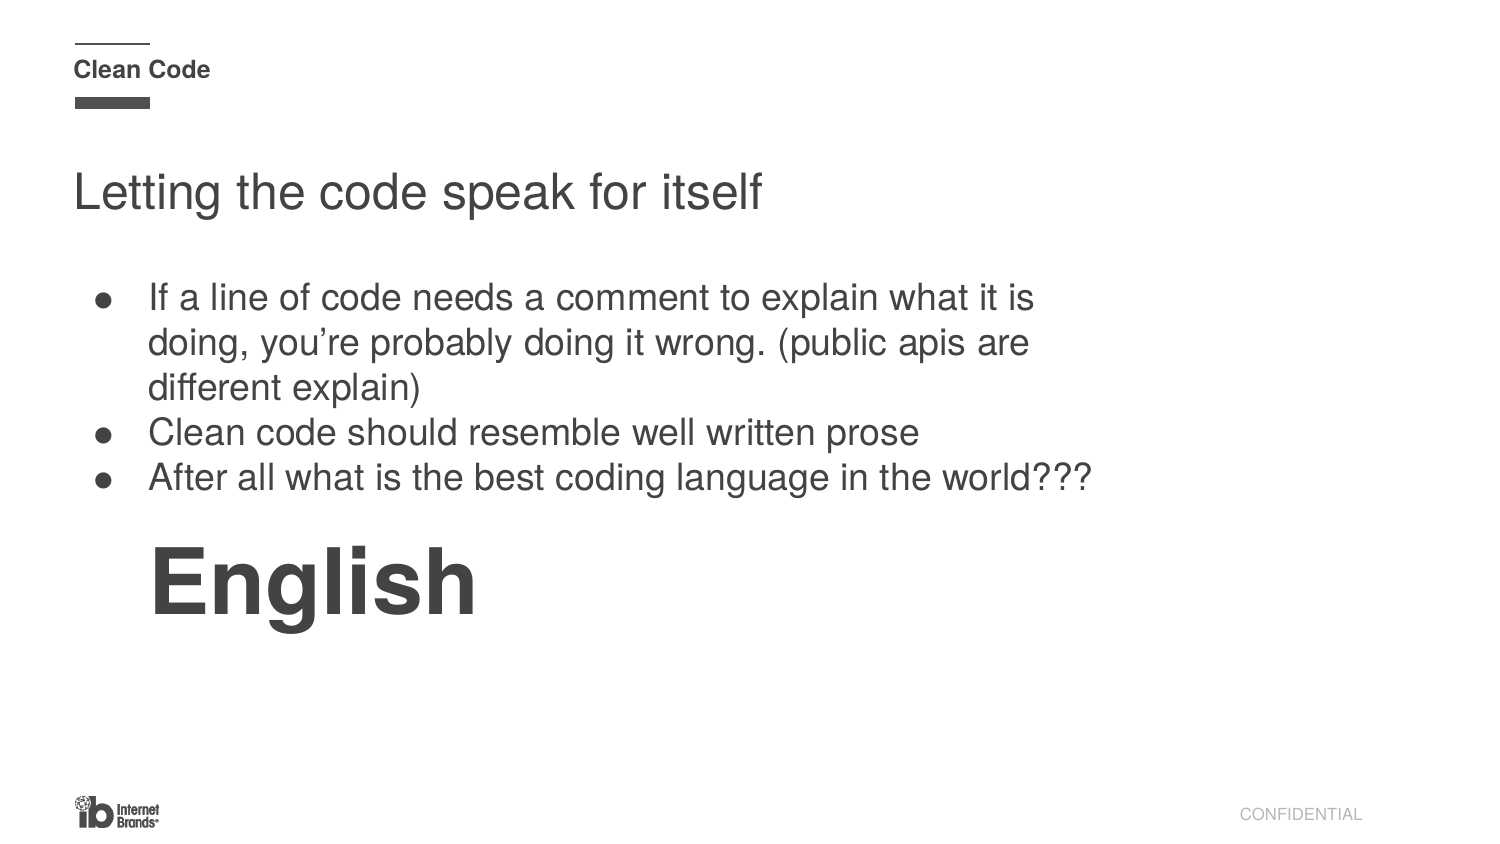

Clean Code
# Letting the code speak for itself
If a line of code needs a comment to explain what it is doing, you’re probably doing it wrong. (public apis are different explain)
Clean code should resemble well written prose
After all what is the best coding language in the world???
English